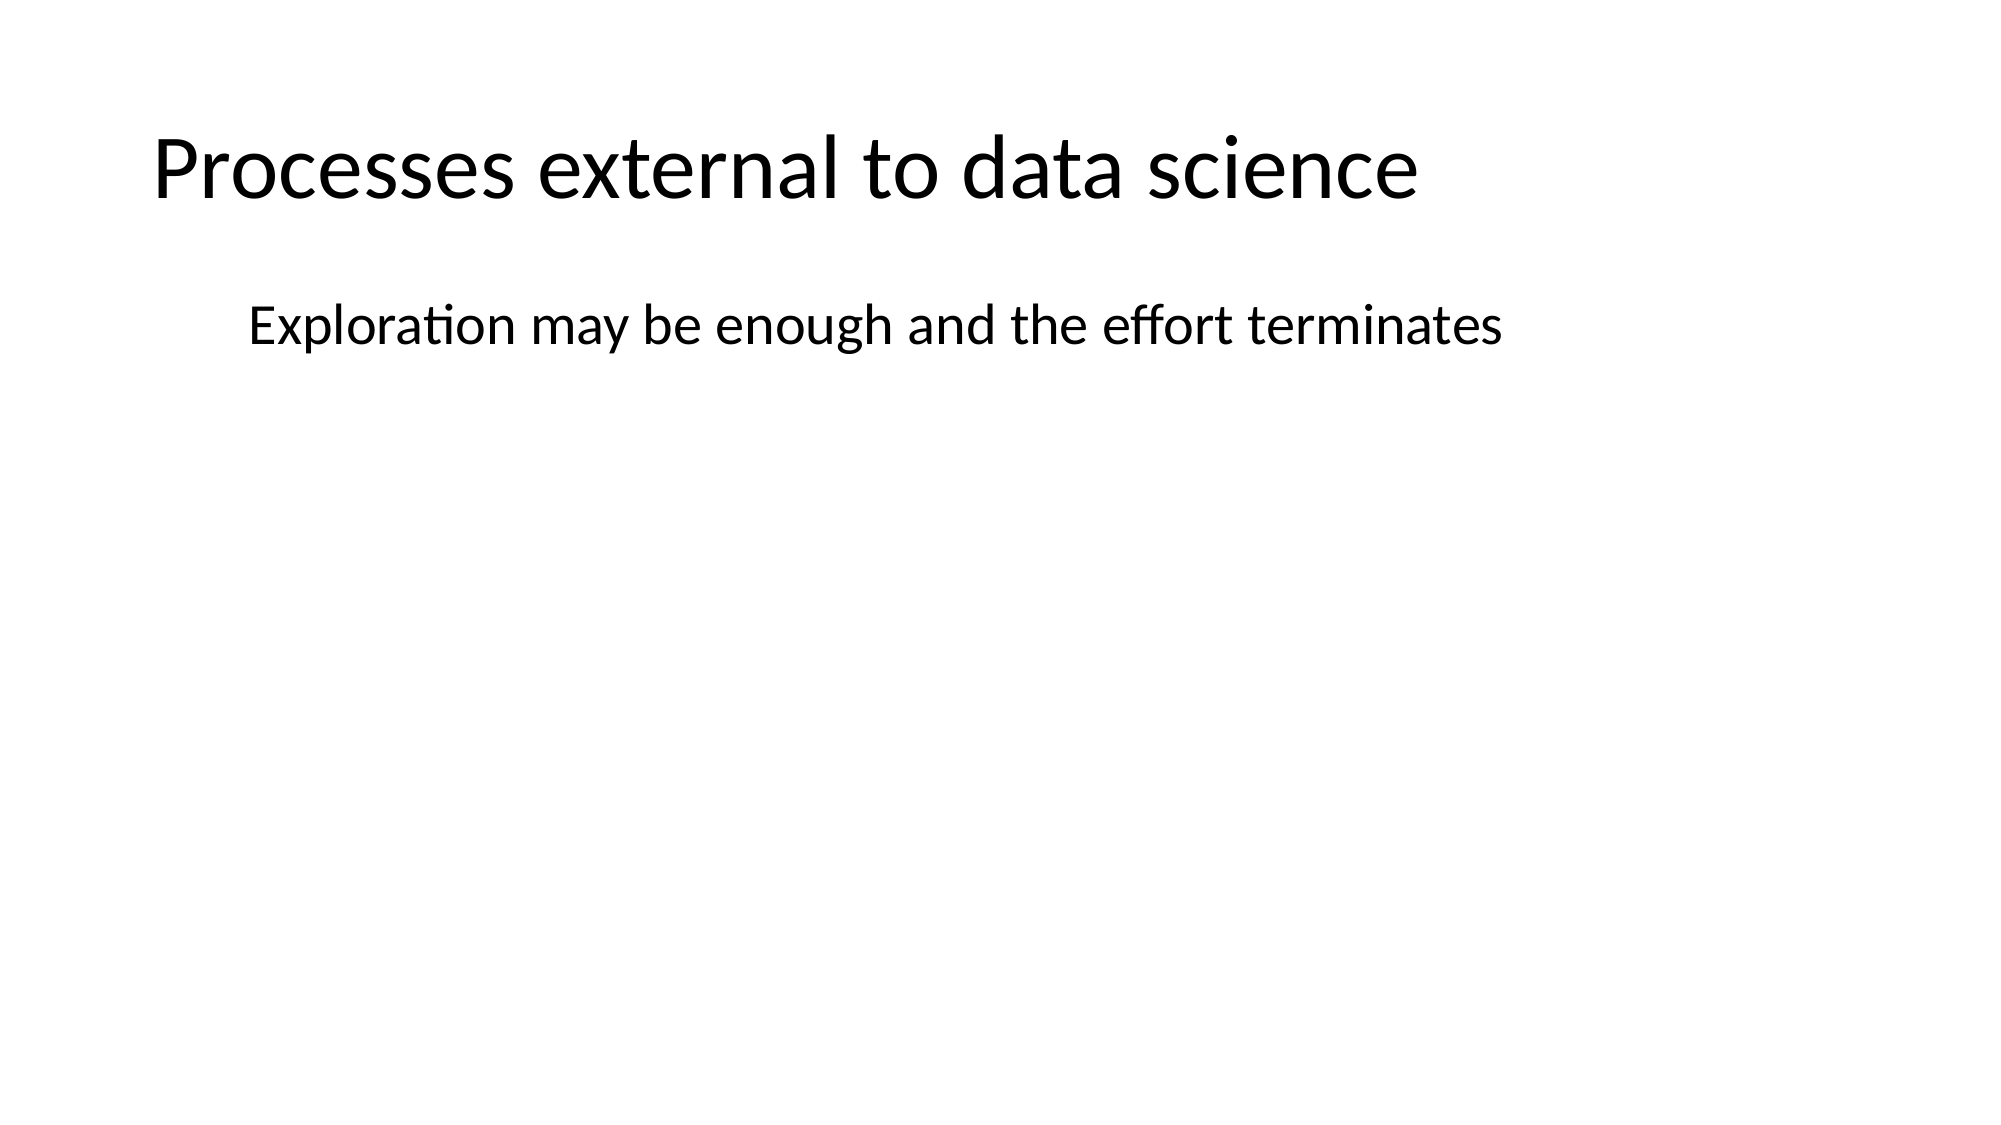

# Processes external to data science
Exploration may be enough and the effort terminates